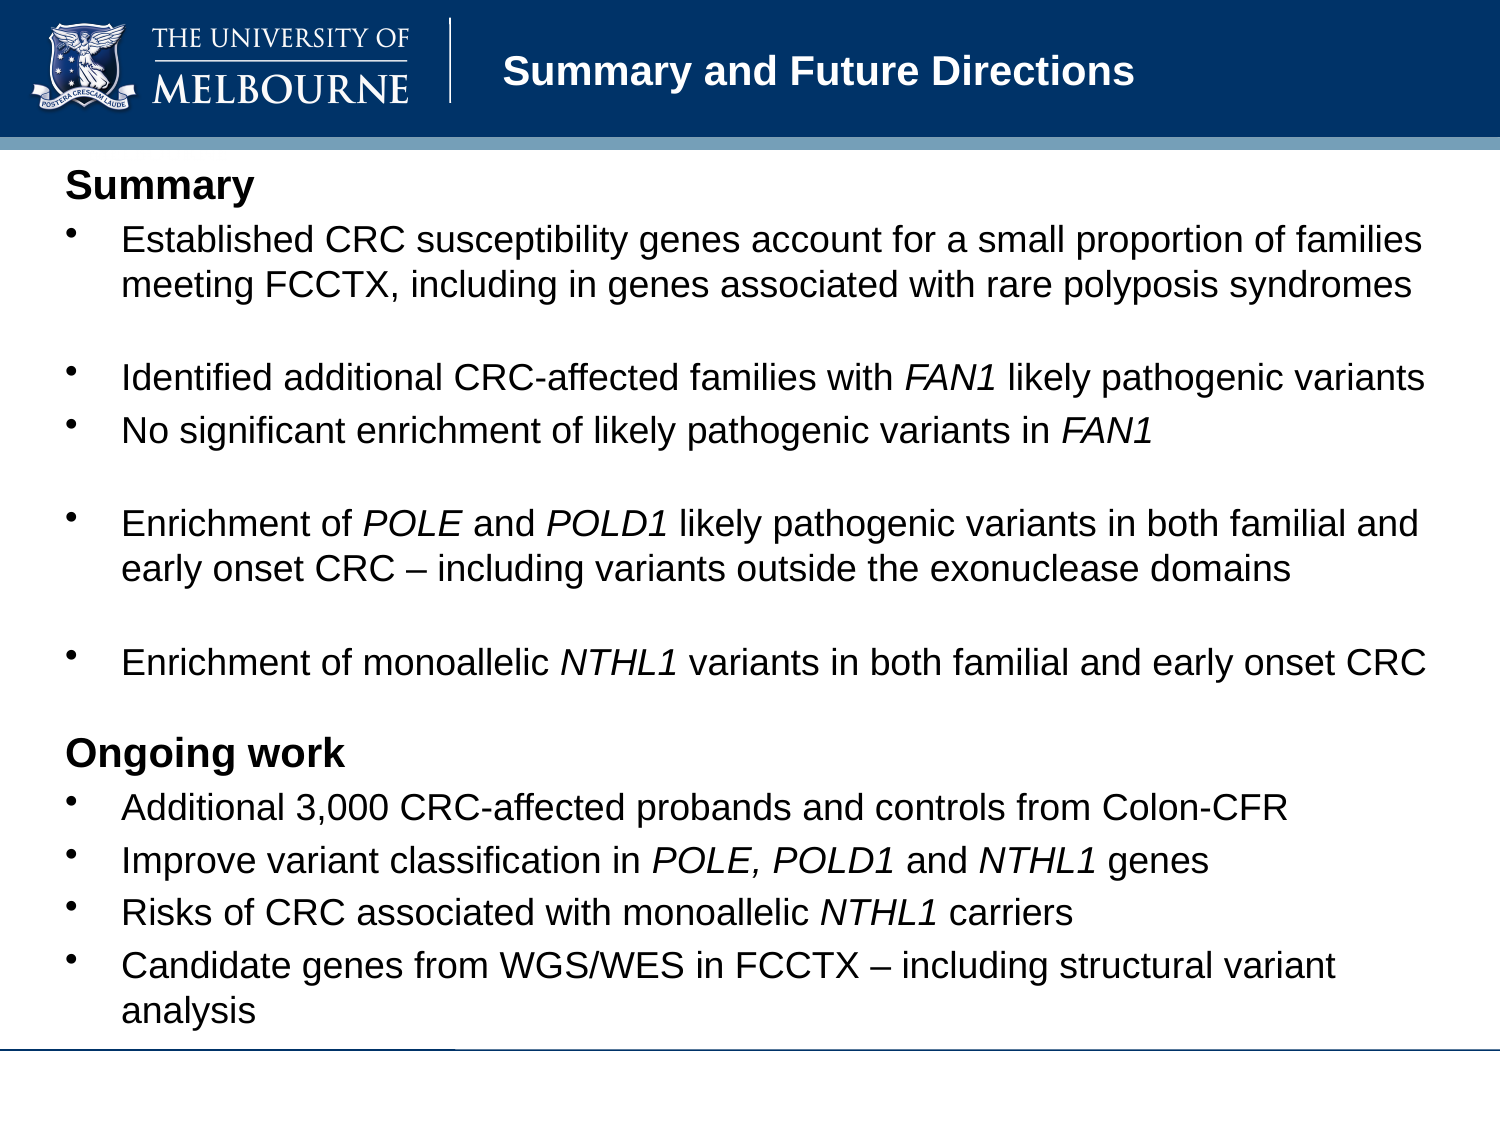

# Summary and Future Directions
Summary
Established CRC susceptibility genes account for a small proportion of families meeting FCCTX, including in genes associated with rare polyposis syndromes

Identified additional CRC-affected families with FAN1 likely pathogenic variants
No significant enrichment of likely pathogenic variants in FAN1

Enrichment of POLE and POLD1 likely pathogenic variants in both familial and early onset CRC – including variants outside the exonuclease domains

Enrichment of monoallelic NTHL1 variants in both familial and early onset CRC

Ongoing work
Additional 3,000 CRC-affected probands and controls from Colon-CFR
Improve variant classification in POLE, POLD1 and NTHL1 genes
Risks of CRC associated with monoallelic NTHL1 carriers
Candidate genes from WGS/WES in FCCTX – including structural variant analysis